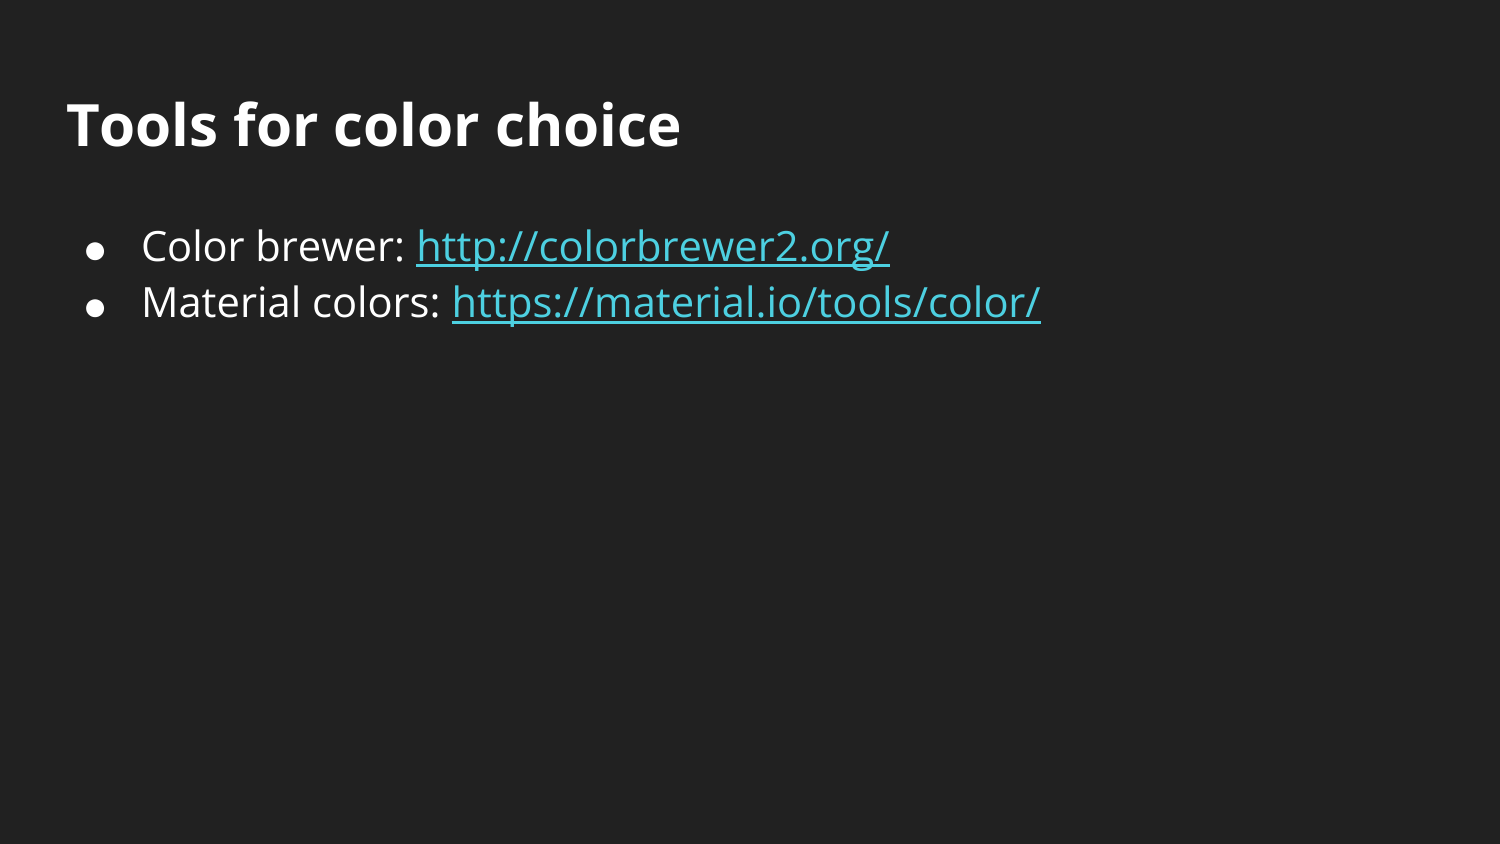

# Tools for color choice
Color brewer: http://colorbrewer2.org/
Material colors: https://material.io/tools/color/